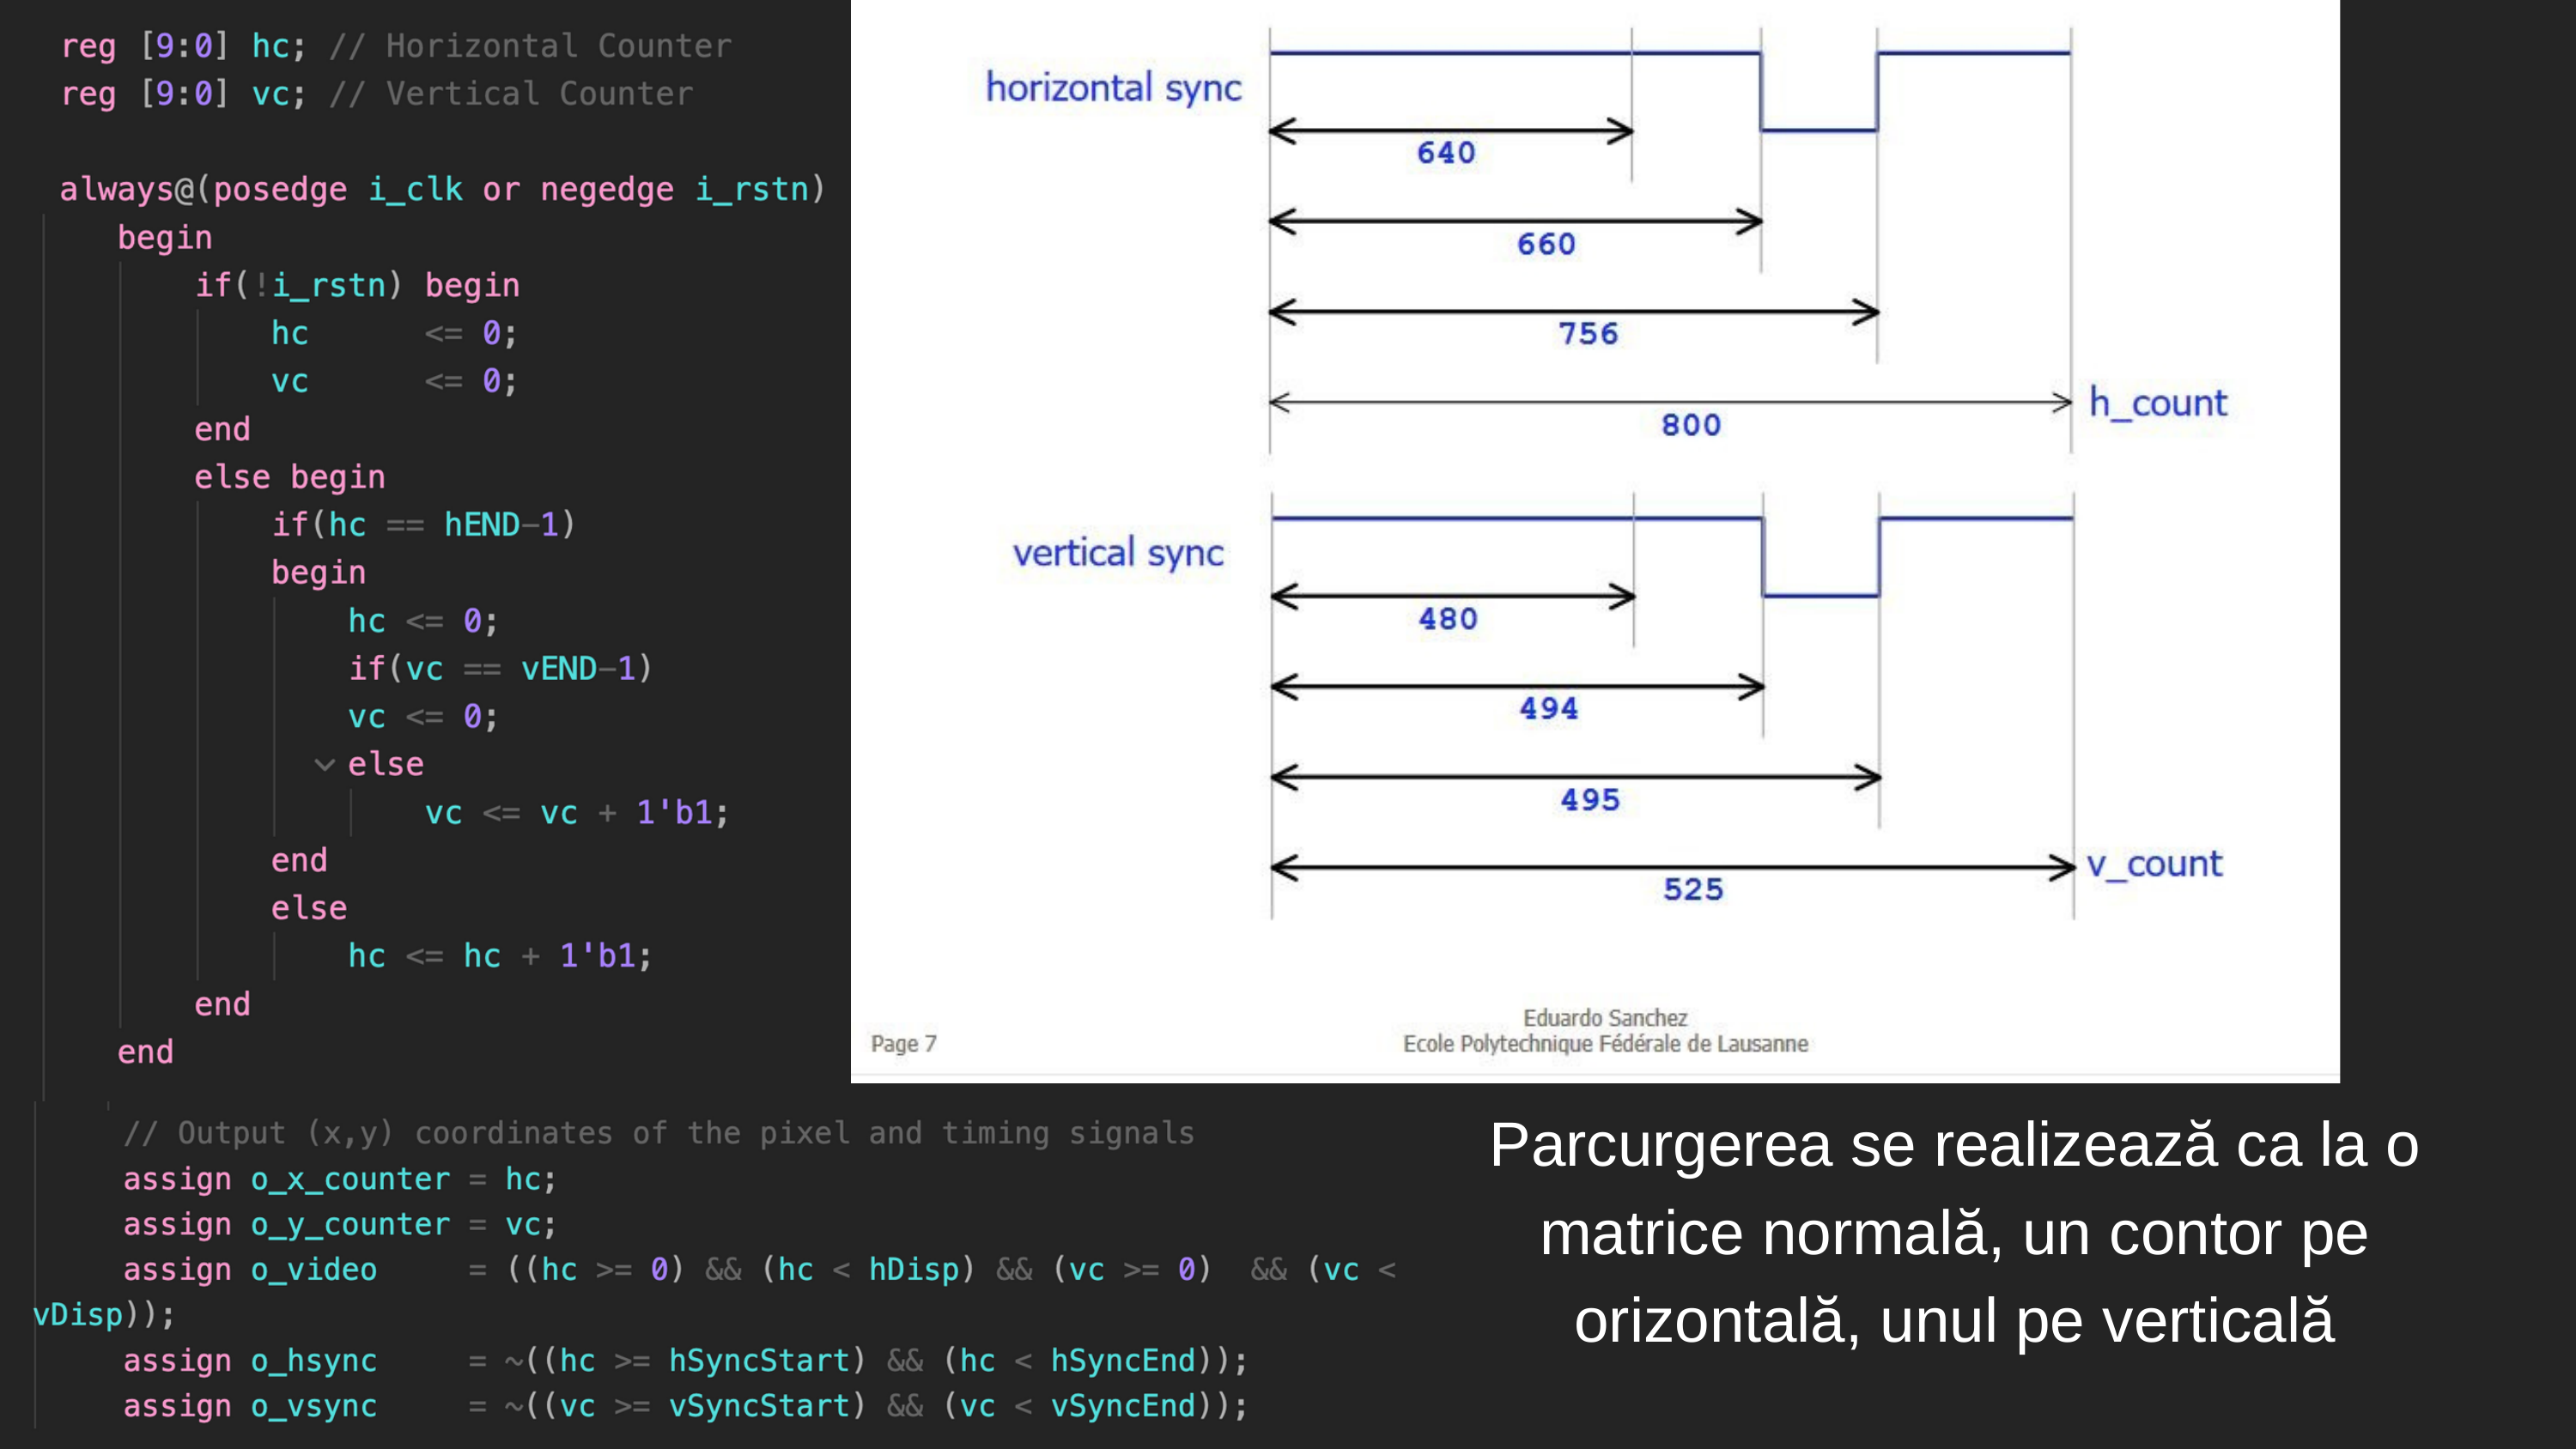

Parcurgerea se realizează ca la o matrice normală, un contor pe orizontală, unul pe verticală